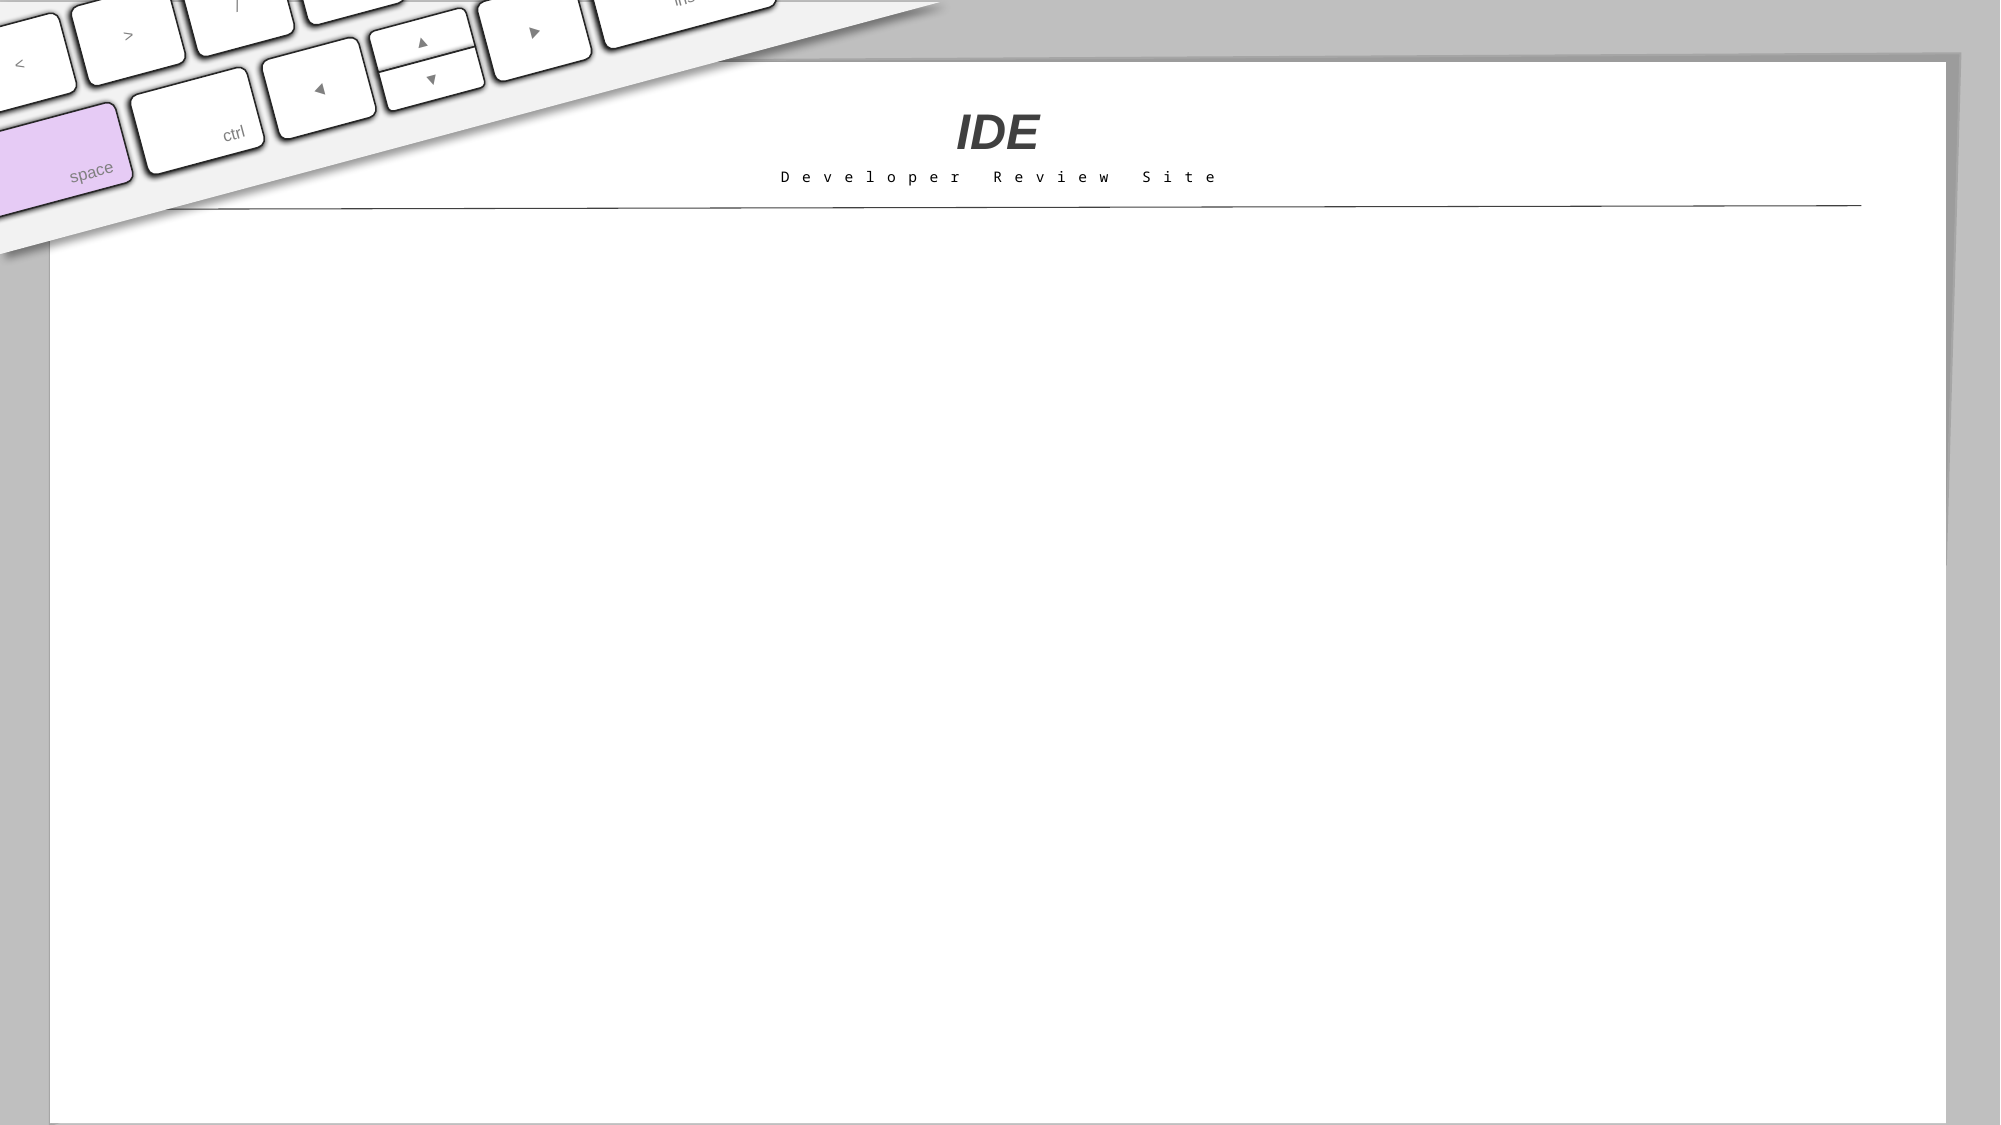

shift
0
ins
/
>

▲
<
◀
▼
ctrl
space
▶

IDE
Developer Review Site